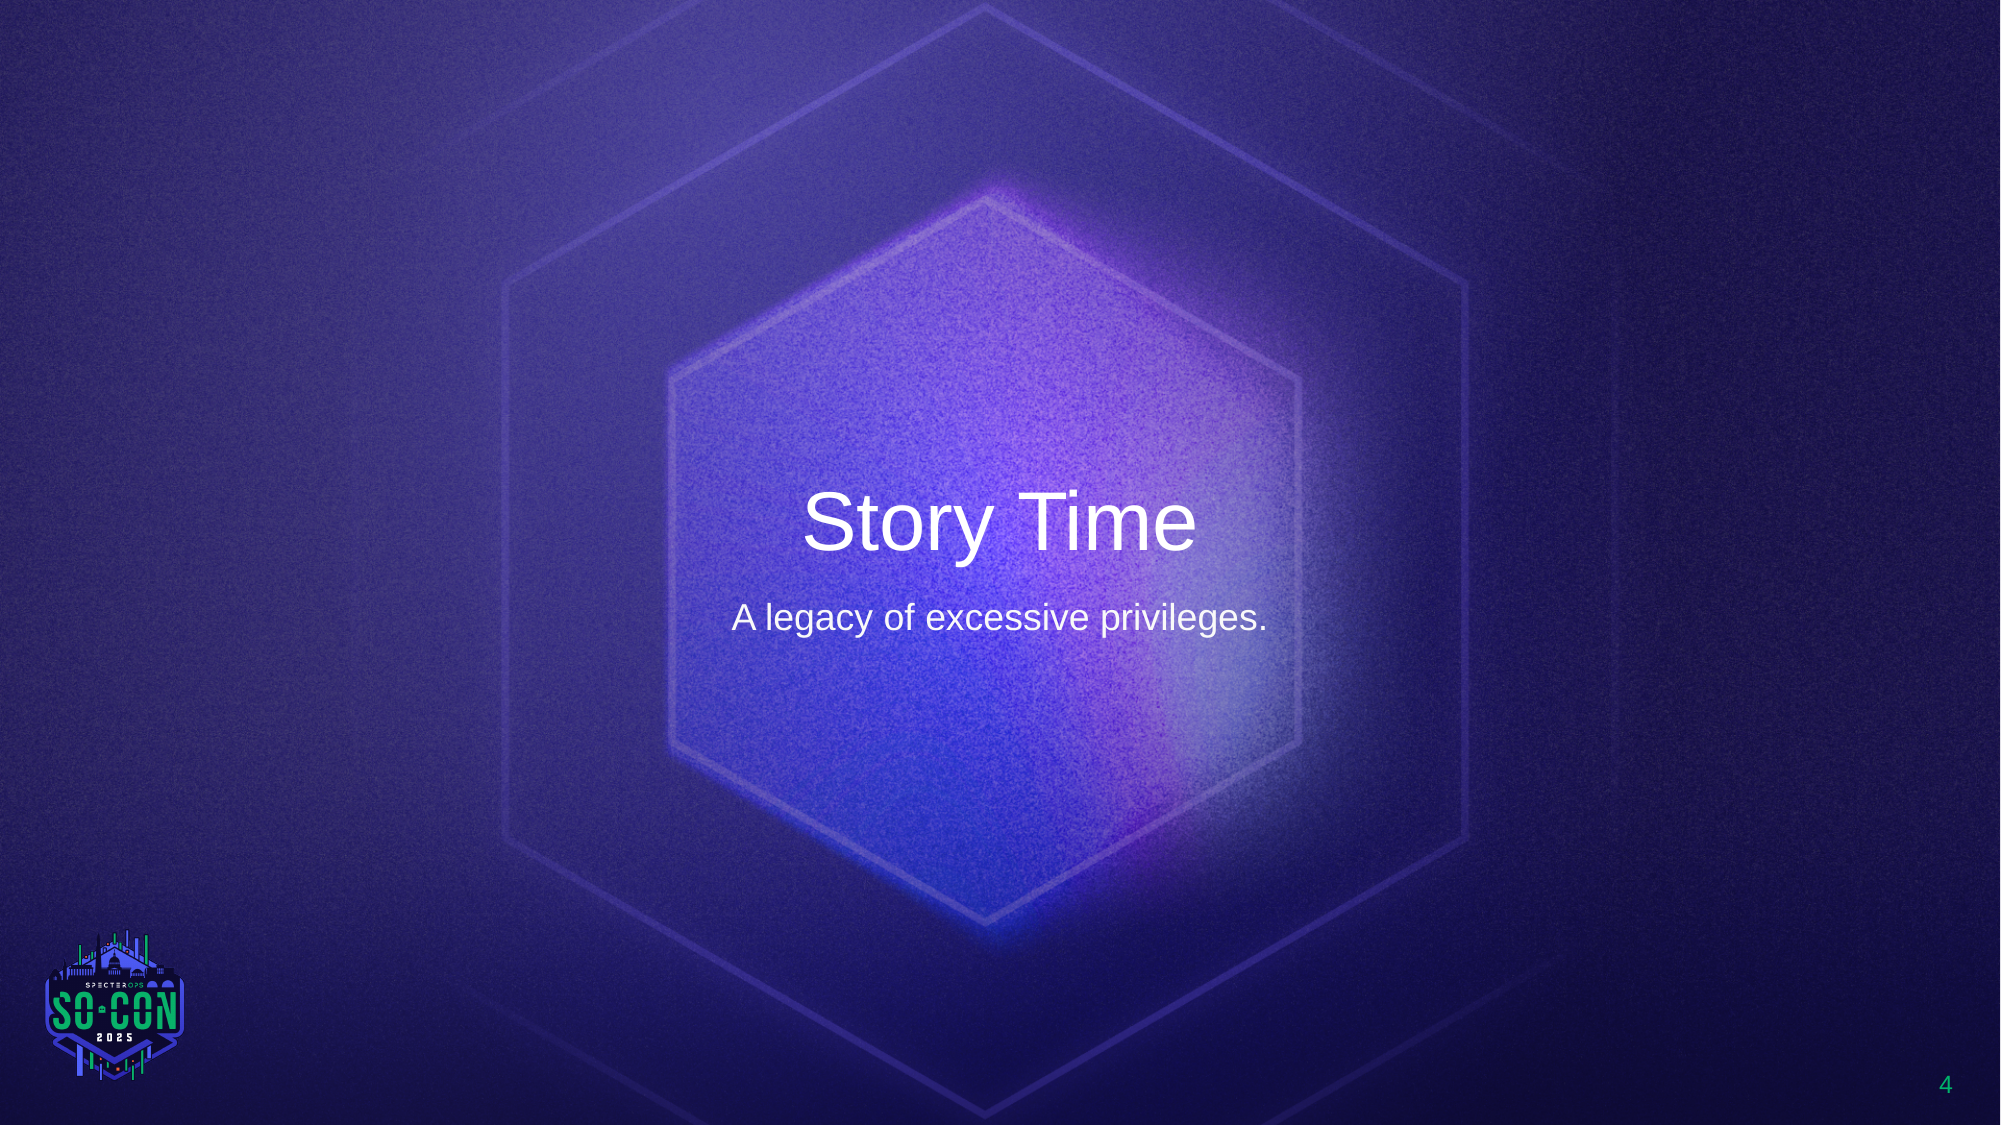

# Story Time
A legacy of excessive privileges.
4